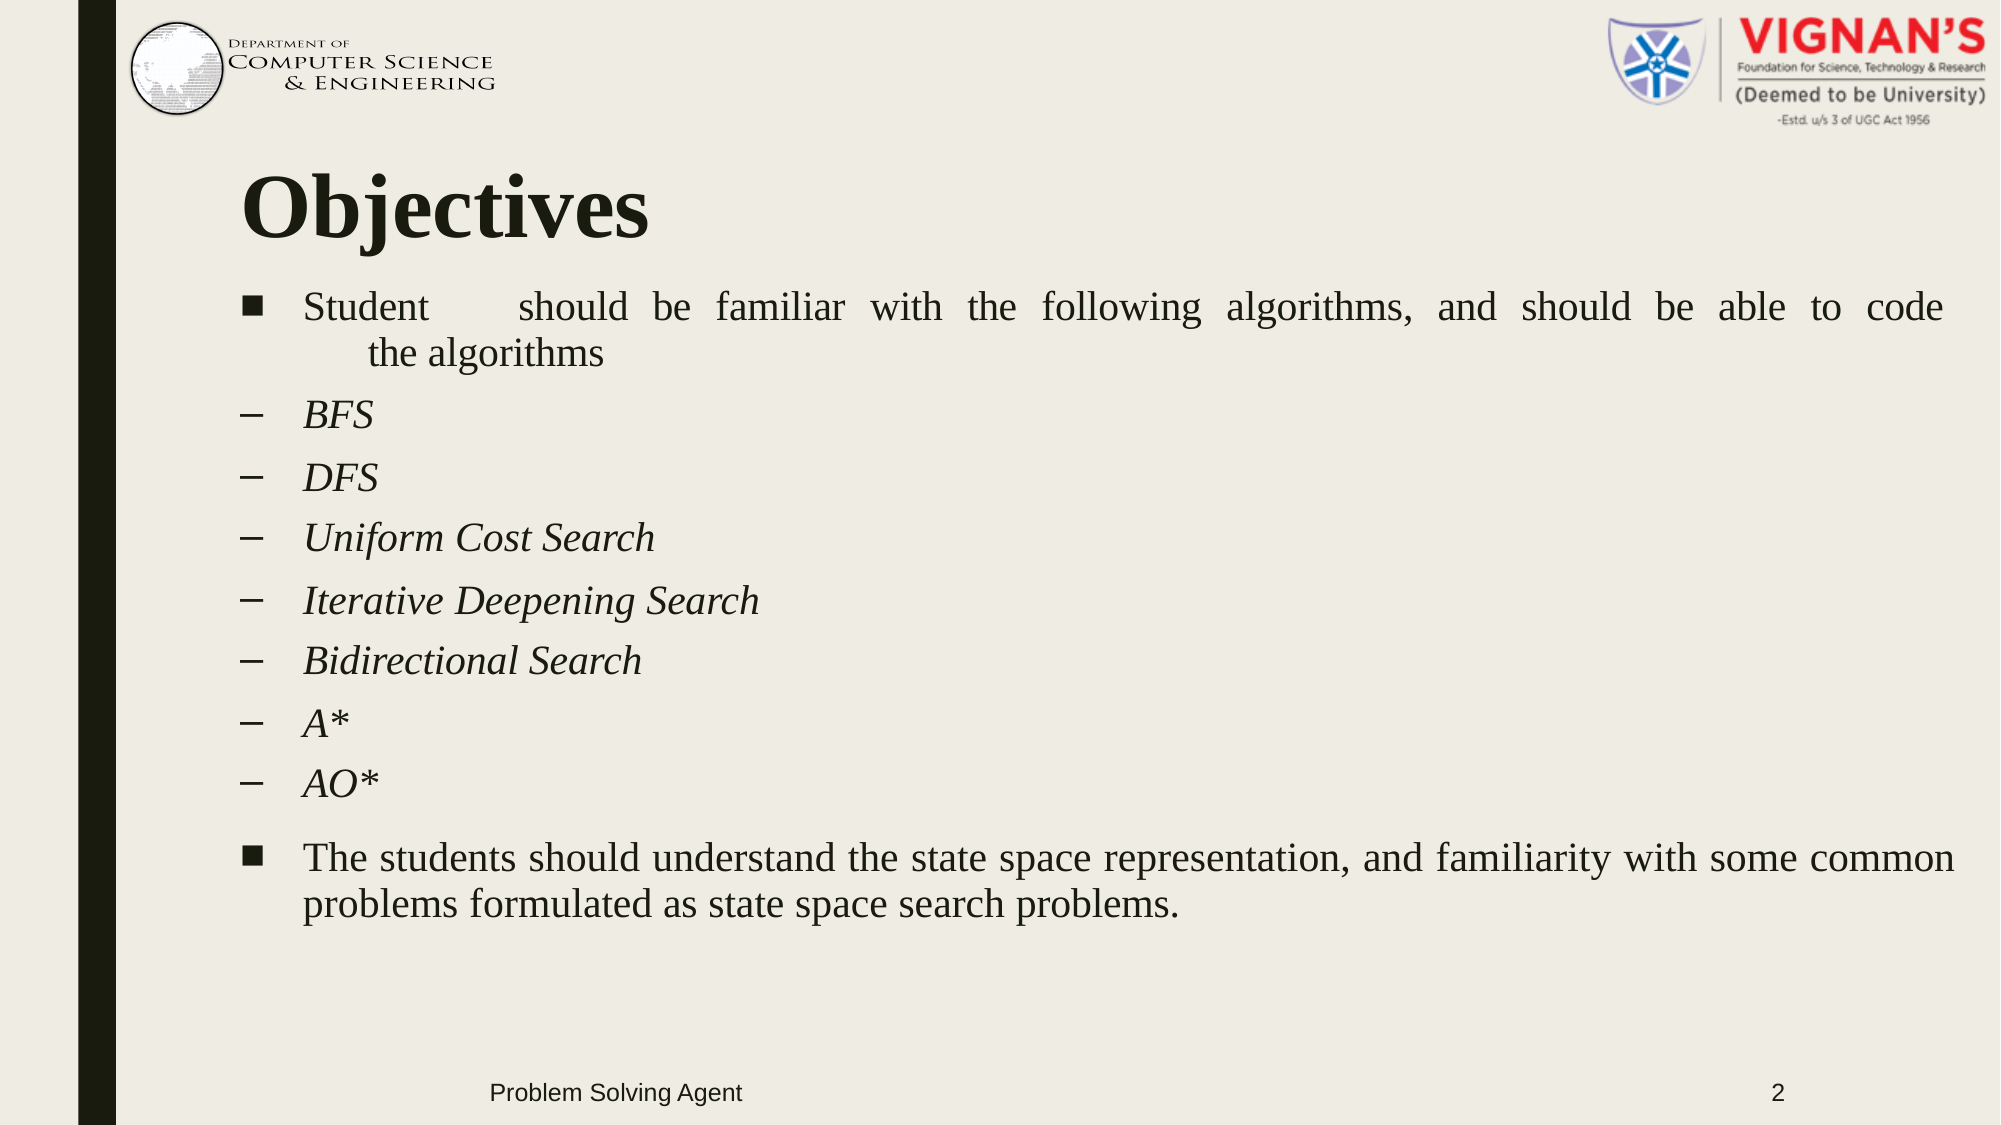

# Objectives
Student	should	be	familiar	with	the	following	algorithms,	and	should	be	able	to	code	the algorithms
BFS
DFS
Uniform Cost Search
Iterative Deepening Search
Bidirectional Search
A*
AO*
The students should understand the state space representation, and familiarity with some common problems formulated as state space search problems.
Problem Solving Agent
2